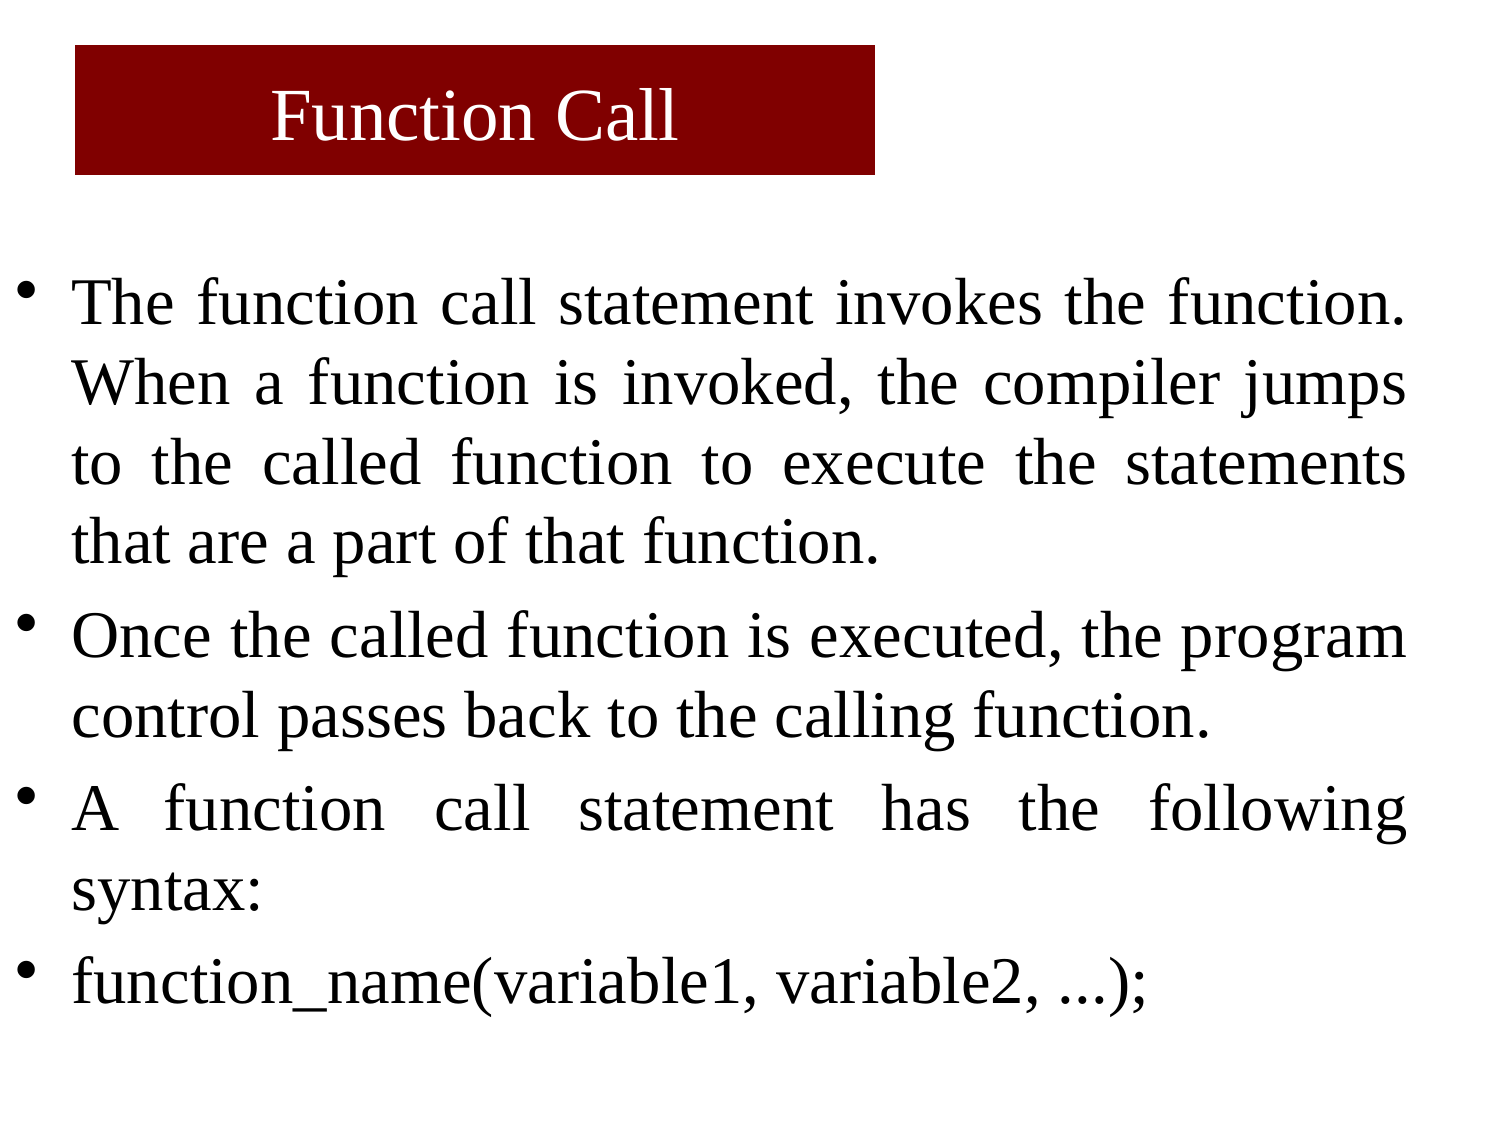

# Function Call
The function call statement invokes the function. When a function is invoked, the compiler jumps to the called function to execute the statements that are a part of that function.
Once the called function is executed, the program control passes back to the calling function.
A function call statement has the following syntax:
function_name(variable1, variable2, ...);